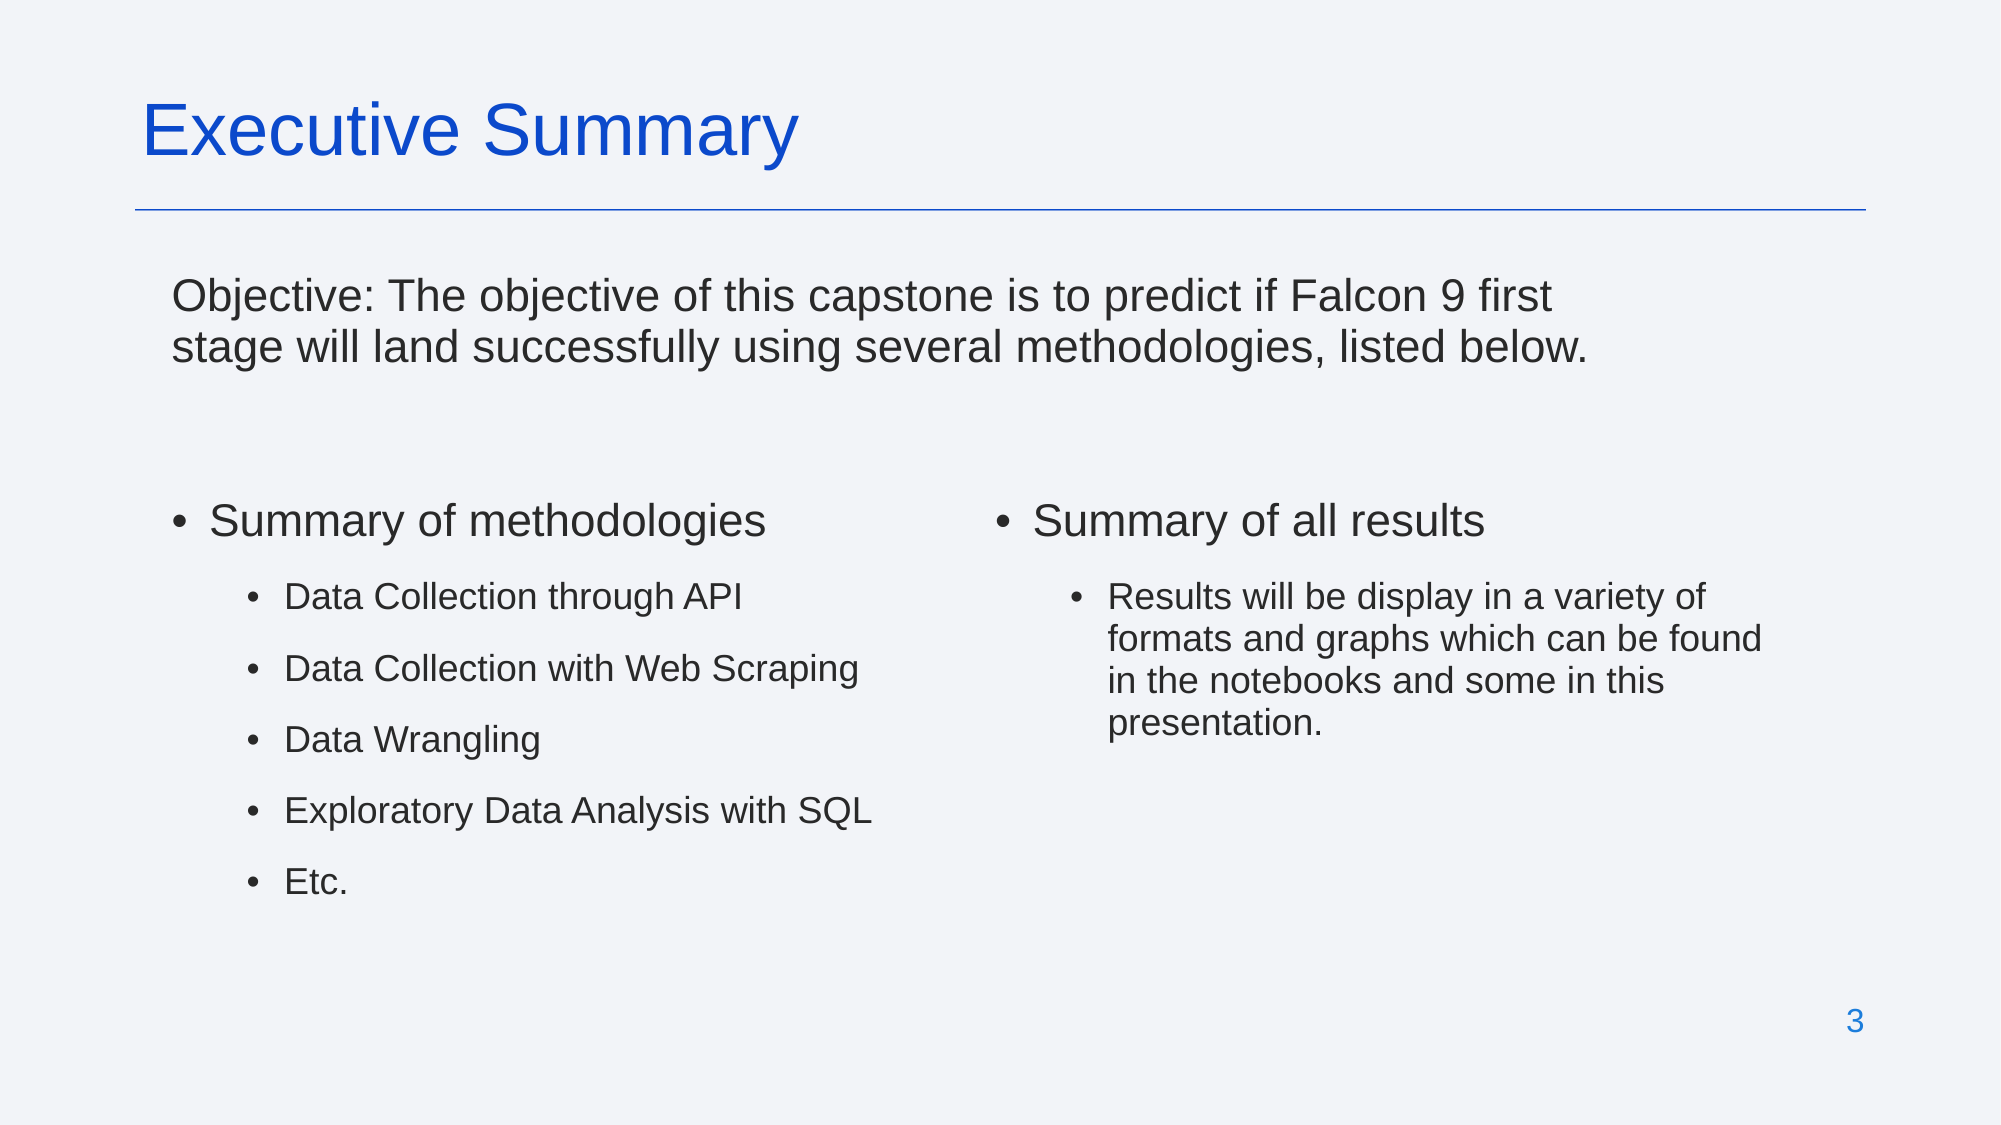

Executive Summary
Objective: The objective of this capstone is to predict if Falcon 9 first stage will land successfully using several methodologies, listed below.
Summary of methodologies
Data Collection through API
Data Collection with Web Scraping
Data Wrangling
Exploratory Data Analysis with SQL
Etc.
Summary of all results
Results will be display in a variety of formats and graphs which can be found in the notebooks and some in this presentation.
3